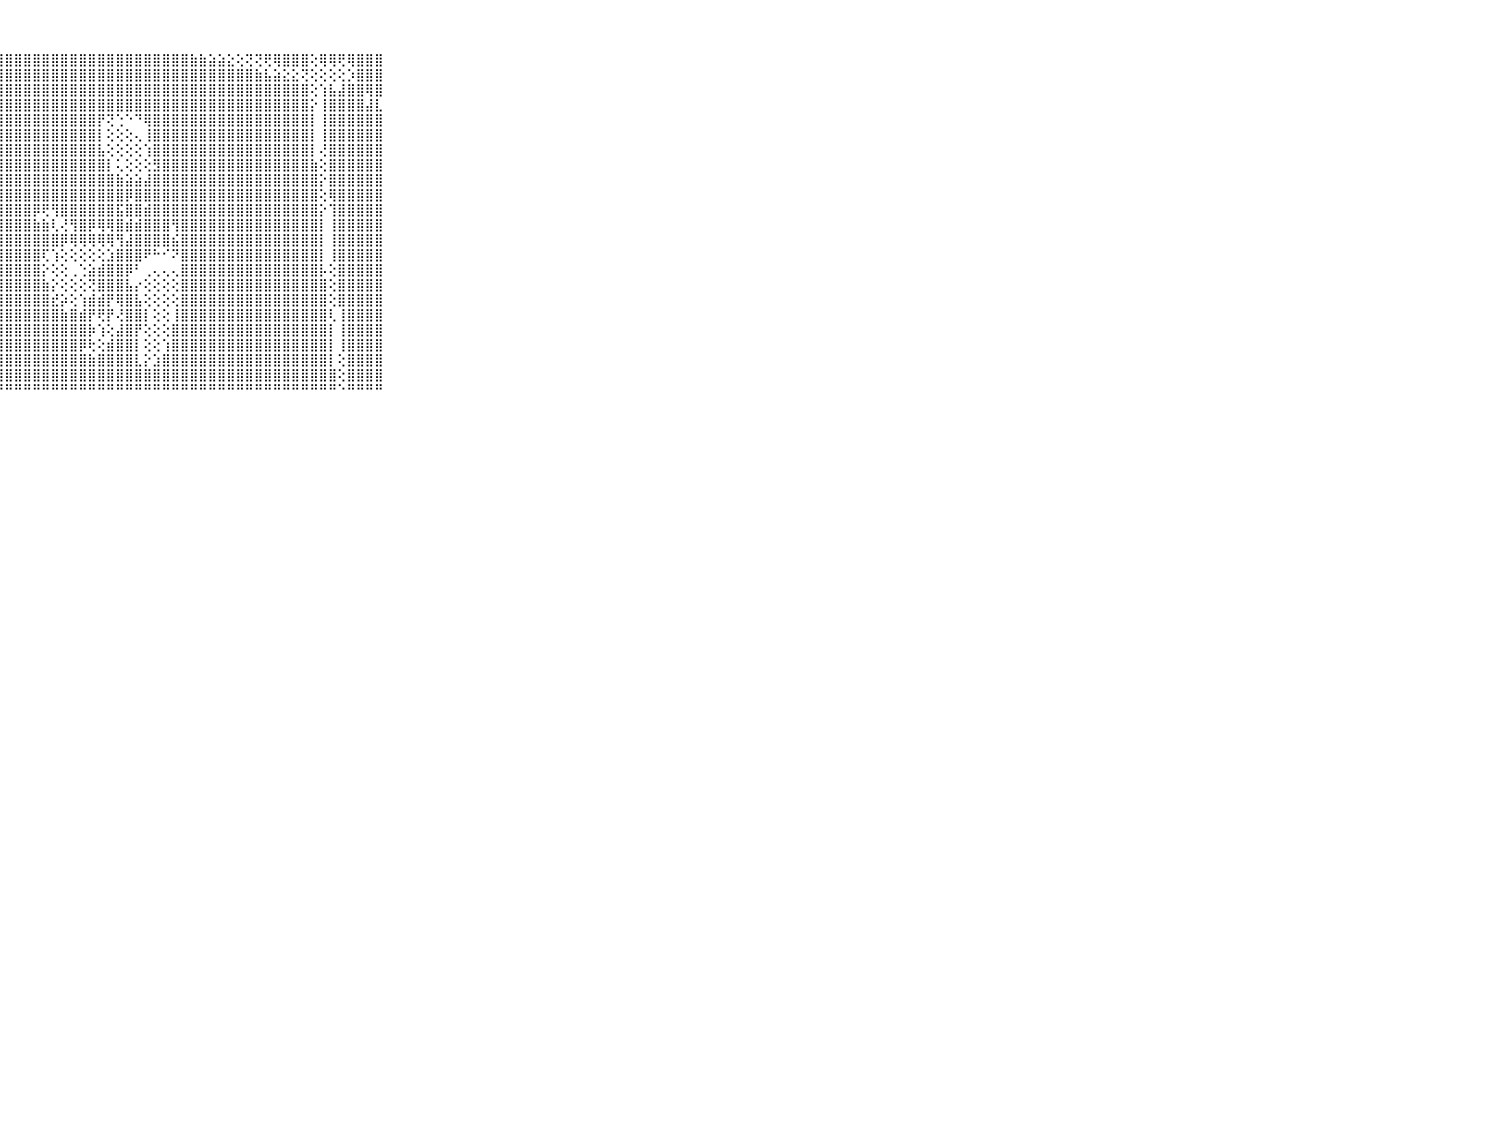

⠀⠀⠀⠀⠀⠀⠀⠀⠀⠀⠀⣿⣿⣿⣿⣿⣿⣿⣿⣿⣿⣿⣿⣿⣿⣿⣿⣿⣿⣿⣿⣿⣿⣿⣿⣿⣿⣿⣿⣿⣿⣿⣿⣿⣿⣿⣿⣿⣷⣷⣵⣵⣕⢕⢝⢝⢟⢿⣿⣿⣿⢕⢿⢿⢟⢿⣿⣿⣿⠀⠀⠀⠀⠀⠀⠀⠀⠀⠀⠀⠀
⠀⠀⠀⠀⠀⠀⠀⠀⠀⠀⠀⣿⣿⣿⣿⣿⣿⣿⣿⣿⣿⣿⣿⣿⣿⣿⣿⣿⣿⣿⣿⣿⣿⣿⣿⣿⣿⣿⣿⣿⣿⣿⣿⣿⣿⣿⣿⣿⣿⣿⣿⣿⣿⣿⣿⣷⣧⣵⣕⣕⢝⢕⢕⢕⢕⡱⣿⣿⣿⠀⠀⠀⠀⠀⠀⠀⠀⠀⠀⠀⠀
⠀⠀⠀⠀⠀⠀⠀⠀⠀⠀⠀⣿⣿⣿⣿⣿⣿⣿⣿⣿⣿⣿⣿⣿⣿⣿⣿⣿⣿⣿⣿⣿⣿⣿⣿⣿⣿⣿⣿⣿⣿⣿⣿⣿⣿⣿⣿⣿⣿⣿⣿⣿⣿⣿⣿⣿⣿⣿⣿⣿⣿⢕⢱⣧⣼⣿⣿⢿⣿⠀⠀⠀⠀⠀⠀⠀⠀⠀⠀⠀⠀
⠀⠀⠀⠀⠀⠀⠀⠀⠀⠀⠀⣿⣿⣿⣿⣿⣿⣿⣿⣿⣿⣿⣿⣿⣿⣿⣿⣿⣿⣿⣿⣿⣿⣿⣿⣿⣿⣿⣿⣿⣿⣿⣿⣿⣿⣿⣿⣿⣿⣿⣿⣿⣿⣿⣿⣿⣿⣿⣿⣿⣿⡕⢸⣿⣿⣿⣿⣼⣇⠀⠀⠀⠀⠀⠀⠀⠀⠀⠀⠀⠀
⠀⠀⠀⠀⠀⠀⠀⠀⠀⠀⠀⣿⣿⣿⣿⣿⣿⣿⣿⣿⣿⣿⣿⣿⣿⣿⣿⣿⣿⣿⣿⣿⣿⣿⣿⣿⣿⣿⡟⢝⢑⠑⠙⢿⣿⣿⣿⣿⣿⣿⣿⣿⣿⣿⣿⣿⣿⣿⣿⣿⣿⡇⢸⣿⣿⣿⣿⣿⣿⠀⠀⠀⠀⠀⠀⠀⠀⠀⠀⠀⠀
⠀⠀⠀⠀⠀⠀⠀⠀⠀⠀⠀⣿⣿⣿⣿⣿⣿⣿⣿⣿⣿⣿⣿⣿⣿⣿⣿⣿⣿⣿⣿⣿⣿⣿⣿⣿⣿⣿⡇⢕⢕⢕⢄⢸⣿⣿⣿⣿⣿⣿⣿⣿⣿⣿⣿⣿⣿⣿⣿⣿⣿⡇⢸⣿⣿⣿⣿⣿⣿⠀⠀⠀⠀⠀⠀⠀⠀⠀⠀⠀⠀
⠀⠀⠀⠀⠀⠀⠀⠀⠀⠀⠀⣿⣿⣿⣿⣿⣿⣿⣿⣿⣿⣿⣿⣿⣿⣿⣿⣿⣿⣿⣿⣿⣿⣿⣿⣿⣿⣿⣧⢕⢕⢕⢕⢱⣿⣿⣿⣿⣿⣿⣿⣿⣿⣿⣿⣿⣿⣿⣿⣿⣿⡇⢜⣿⣿⣿⣿⣿⣿⠀⠀⠀⠀⠀⠀⠀⠀⠀⠀⠀⠀
⠀⠀⠀⠀⠀⠀⠀⠀⠀⠀⠀⣿⣿⣿⣿⣿⣿⣿⣿⣿⣿⣿⣿⣿⣿⣿⣿⣿⣿⣿⣿⣿⣿⣿⣿⣿⣿⣿⣿⡇⢅⢕⢕⢕⣻⣿⣿⣿⣿⣿⣿⣿⣿⣿⣿⣿⣿⣿⣿⣿⣿⣷⢕⣿⣿⣿⣿⣿⣿⠀⠀⠀⠀⠀⠀⠀⠀⠀⠀⠀⠀
⠀⠀⠀⠀⠀⠀⠀⠀⠀⠀⠀⣿⣿⣿⣿⣿⣿⣿⣿⣿⣿⣿⣿⣿⣿⣿⣿⣿⣿⣿⣿⣿⣿⣿⣿⣿⣿⣿⣿⣿⣷⣵⣵⣼⣿⣿⣿⣿⣿⣿⣿⣿⣿⣿⣿⣿⣿⣿⣿⣿⣿⣿⡕⣿⣿⣿⣿⣿⣿⠀⠀⠀⠀⠀⠀⠀⠀⠀⠀⠀⠀
⠀⠀⠀⠀⠀⠀⠀⠀⠀⠀⠀⣿⣿⣿⣿⣿⣿⣿⣿⣿⣿⣿⣿⣿⣿⣿⣿⣿⣿⣿⣿⣿⣿⣿⣿⣿⣿⣿⣿⣿⣿⡿⣿⣿⣿⣿⣿⣿⣿⣿⣿⣿⣿⣿⣿⣿⣿⣿⣿⣿⣿⣿⢕⢿⣿⣿⣿⣿⣿⠀⠀⠀⠀⠀⠀⠀⠀⠀⠀⠀⠀
⠀⠀⠀⠀⠀⠀⠀⠀⠀⠀⠀⣿⣿⣿⣿⣿⣿⣿⣿⣿⣿⣿⣿⣿⣿⣿⣿⣿⣿⣿⣿⡿⢟⢻⣿⣿⣿⣿⣿⣿⣯⣿⣿⣾⣿⣿⣿⣿⣿⣿⣿⣿⣿⣿⣿⣿⣿⣿⣿⣿⣿⣿⡕⢹⣿⣿⣿⣿⣿⠀⠀⠀⠀⠀⠀⠀⠀⠀⠀⠀⠀
⠀⠀⠀⠀⠀⠀⠀⠀⠀⠀⠀⣿⣿⣿⣿⣿⣿⣿⣿⣿⣿⣿⣿⣿⣿⣿⣿⣿⣿⣿⣿⣷⣷⢇⢜⢻⣿⡿⢿⢿⣿⣾⣾⣿⣿⣿⢻⣿⣿⣿⣿⣿⣿⣿⣿⣿⣿⣿⣿⣿⣿⣿⡇⢸⣿⣿⣿⣿⣿⠀⠀⠀⠀⠀⠀⠀⠀⠀⠀⠀⠀
⠀⠀⠀⠀⠀⠀⠀⠀⠀⠀⠀⣿⣿⣿⣿⣿⣿⣿⣿⣿⣿⣿⣿⣿⣿⣿⣿⣿⣿⣿⣿⣿⣿⣿⡿⢿⢿⢿⢿⢿⢻⣼⣿⣿⣿⣿⣮⣿⣿⣿⣿⣿⣿⣿⣿⣿⣿⣿⣿⣿⣿⣿⡇⢸⣿⣿⣿⣿⣿⠀⠀⠀⠀⠀⠀⠀⠀⠀⠀⠀⠀
⠀⠀⠀⠀⠀⠀⠀⠀⠀⠀⠀⣿⣿⣿⣿⣿⣿⣿⣿⣿⣿⣿⣿⣿⣿⣿⣿⣿⣿⣿⣿⣿⢏⢱⢕⢕⢕⢕⢕⣱⣿⣿⣿⠟⠓⠊⠝⣿⣿⣿⣿⣿⣿⣿⣿⣿⣿⣿⣿⣿⣿⣿⡇⢸⣿⣿⣿⣿⣿⠀⠀⠀⠀⠀⠀⠀⠀⠀⠀⠀⠀
⠀⠀⠀⠀⠀⠀⠀⠀⠀⠀⠀⣿⣿⣿⣿⣿⣿⣿⣿⣿⣿⣿⣿⣿⣿⣿⣿⣿⣿⣿⣿⣿⡕⢕⢕⢀⢑⣵⣾⣿⣿⡿⠃⢀⢄⢄⢄⣿⣿⣿⣿⣿⣿⣿⣿⣿⣿⣿⣿⣿⣿⣿⡧⢕⣿⣿⣿⣿⣿⠀⠀⠀⠀⠀⠀⠀⠀⠀⠀⠀⠀
⠀⠀⠀⠀⠀⠀⠀⠀⠀⠀⠀⣿⣿⣿⣿⣿⣿⣿⣿⣿⣿⣿⣿⣿⣿⣿⣿⣿⣿⣿⣿⣿⣷⡕⢕⢕⢕⢝⣿⣿⣿⣧⡔⢕⢕⢕⢕⣿⣿⣿⣿⣿⣿⣿⣿⣿⣿⣿⣿⣿⣿⣿⣿⢕⣿⣿⣿⣿⣿⠀⠀⠀⠀⠀⠀⠀⠀⠀⠀⠀⠀
⠀⠀⠀⠀⠀⠀⠀⠀⠀⠀⠀⣿⣿⣿⣿⣿⣿⣿⣿⣿⣿⣿⣿⣿⣿⣿⣿⣿⣿⣿⣿⣿⣿⣞⡵⢕⢱⣾⣾⡟⢿⣿⣧⢕⢕⢕⢕⣿⣿⣿⣿⣿⣿⣿⣿⣿⣿⣿⣿⣿⣿⣿⣿⢕⣿⣿⣿⣿⣿⠀⠀⠀⠀⠀⠀⠀⠀⠀⠀⠀⠀
⠀⠀⠀⠀⠀⠀⠀⠀⠀⠀⠀⣿⣿⣿⣿⣿⣿⣿⣿⣿⣿⣿⣿⣿⣿⣿⣿⣿⣿⣿⣿⣿⣿⣿⣷⣿⣾⡟⢟⡟⢜⣿⣿⡇⢕⢕⢸⣿⣿⣿⣿⣿⣿⣿⣿⣿⣿⣿⣿⣿⣿⣿⣿⢇⢸⣿⣿⣿⣿⠀⠀⠀⠀⠀⠀⠀⠀⠀⠀⠀⠀
⠀⠀⠀⠀⠀⠀⠀⠀⠀⠀⠀⣿⣿⣿⣿⣿⣿⣿⣿⣿⣿⣿⣿⣿⣿⣿⣿⣿⣿⣿⣿⣿⣿⣿⣿⣿⣿⡷⢱⢕⣼⣿⡟⢕⢕⢕⣿⣿⣿⣿⣿⣿⣿⣿⣿⣿⣿⣿⣿⣿⣿⣿⣿⡇⢸⣿⣿⣿⣿⠀⠀⠀⠀⠀⠀⠀⠀⠀⠀⠀⠀
⠀⠀⠀⠀⠀⠀⠀⠀⠀⠀⠀⣿⣿⣿⣿⣿⣿⣿⣿⣿⣿⣿⣿⣿⣿⣿⣿⣿⣿⣿⣿⣿⣿⣿⣿⣿⡿⢗⢕⣾⣿⣿⡇⢕⢕⢱⣿⣿⣿⣿⣿⣿⣿⣿⣿⣿⣿⣿⣿⣿⣿⣿⣿⡇⢸⣿⣿⣿⣿⠀⠀⠀⠀⠀⠀⠀⠀⠀⠀⠀⠀
⠀⠀⠀⠀⠀⠀⠀⠀⠀⠀⠀⣿⣿⣿⣿⣿⣿⣿⣿⣿⣿⣿⣿⣿⣿⣿⣿⣿⣿⣿⣿⣿⣿⣿⣿⣿⣿⣷⣿⣿⣿⣿⣇⡕⣱⣿⣿⣿⣿⣿⣿⣿⣿⣿⣿⣿⣿⣿⣿⣿⣿⣿⣿⡇⢕⣿⣿⣿⣿⠀⠀⠀⠀⠀⠀⠀⠀⠀⠀⠀⠀
⠀⠀⠀⠀⠀⠀⠀⠀⠀⠀⠀⣿⣿⣿⣿⣿⣿⣿⣿⣿⣿⣿⣿⣿⣿⣿⣿⣿⣿⣿⣿⣿⣿⣿⣿⣿⣿⣿⣿⣿⣿⣿⣿⣿⣿⣿⣿⣿⣿⣿⣿⣿⣿⣿⣿⣿⣿⣿⣿⣿⣿⣿⣿⣿⢕⣿⣿⣿⣿⠀⠀⠀⠀⠀⠀⠀⠀⠀⠀⠀⠀
⠀⠀⠀⠀⠀⠀⠀⠀⠀⠀⠀⠛⠛⠛⠛⠛⠛⠛⠛⠛⠛⠛⠛⠛⠛⠛⠛⠛⠛⠛⠛⠛⠛⠛⠛⠛⠛⠛⠛⠛⠛⠛⠛⠛⠛⠛⠛⠛⠛⠛⠛⠛⠛⠛⠛⠛⠛⠛⠛⠛⠛⠛⠛⠛⠑⠛⠛⠛⠛⠀⠀⠀⠀⠀⠀⠀⠀⠀⠀⠀⠀